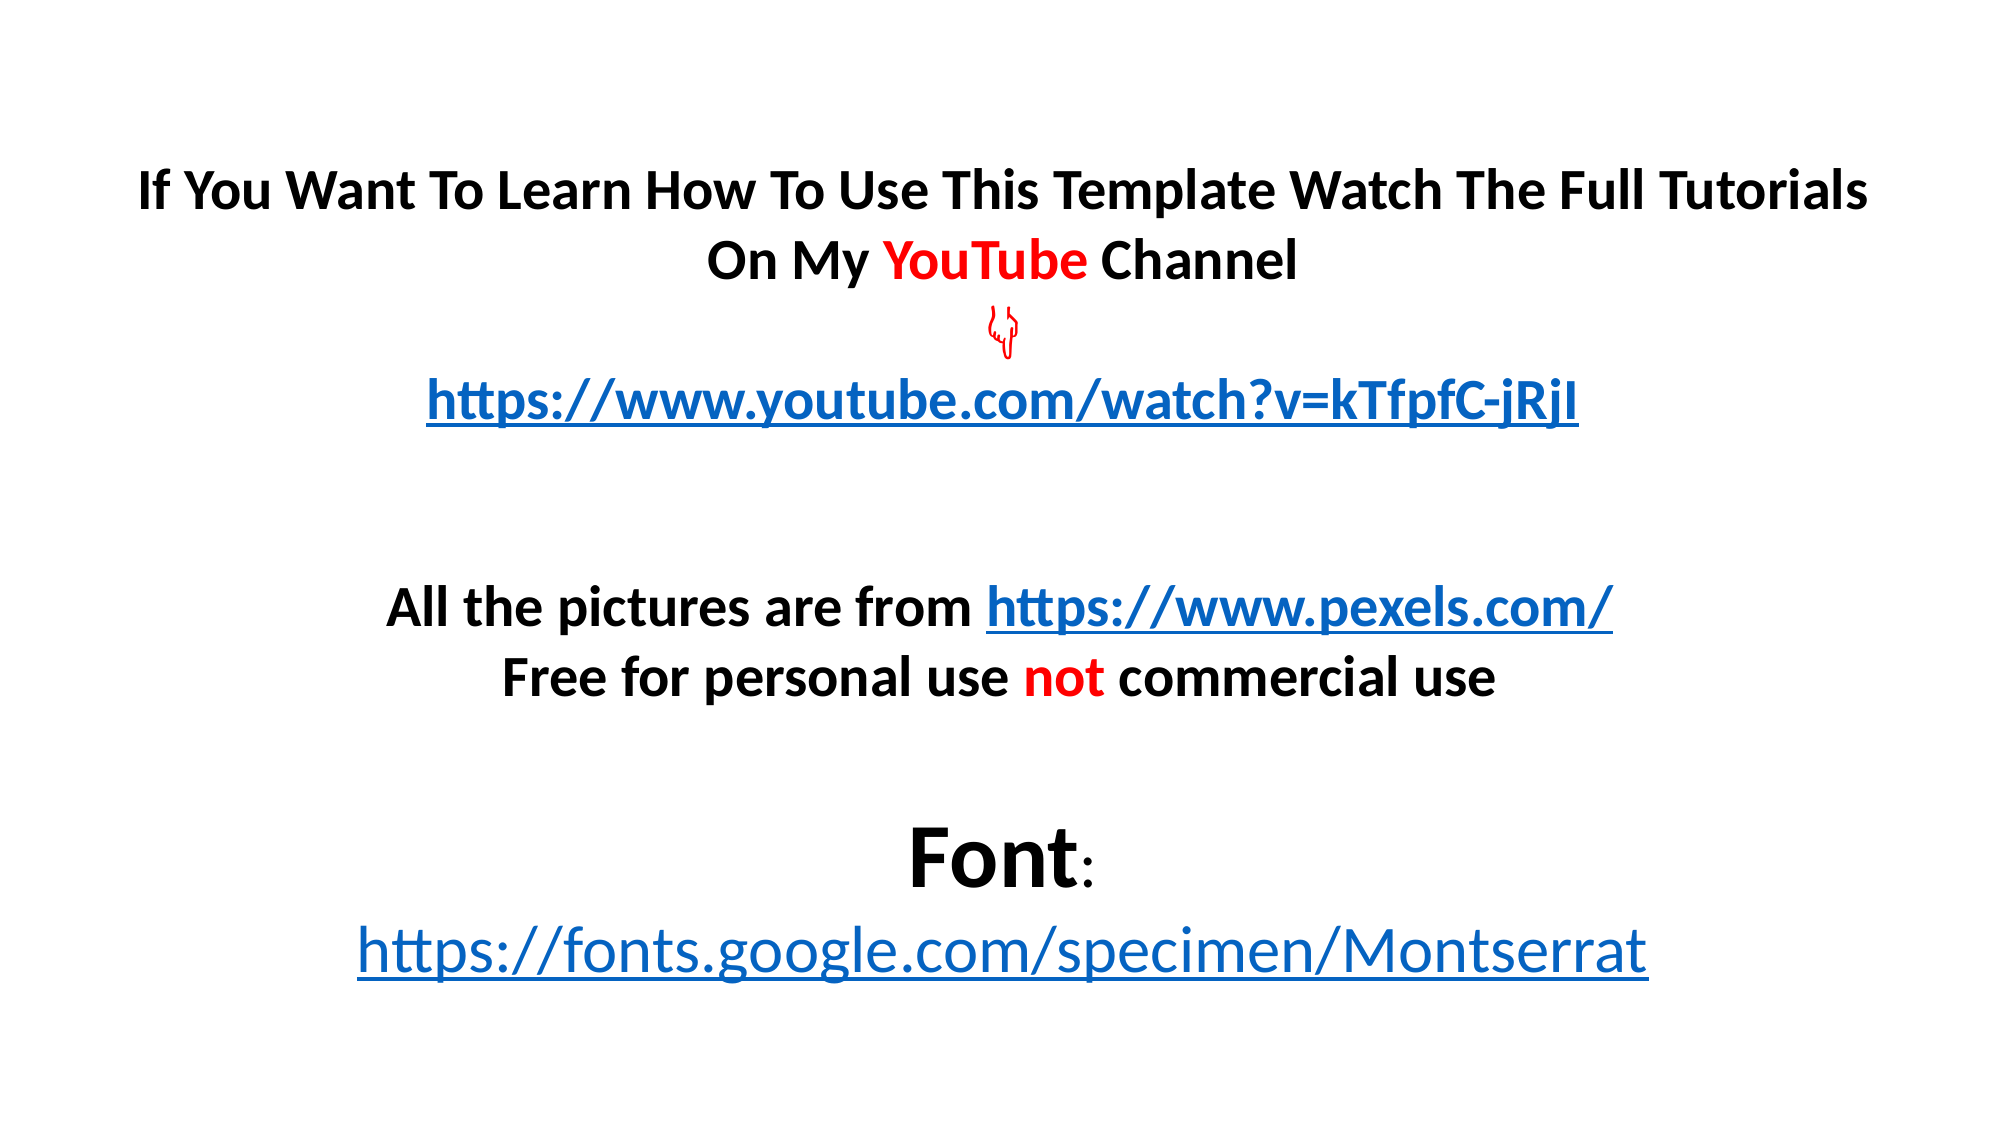

If You Want To Learn How To Use This Template Watch The Full Tutorials On My YouTube Channel
👇
https://www.youtube.com/watch?v=kTfpfC-jRjI

All the pictures are from https://www.pexels.com/
Free for personal use not commercial use

Font:
https://fonts.google.com/specimen/Montserrat